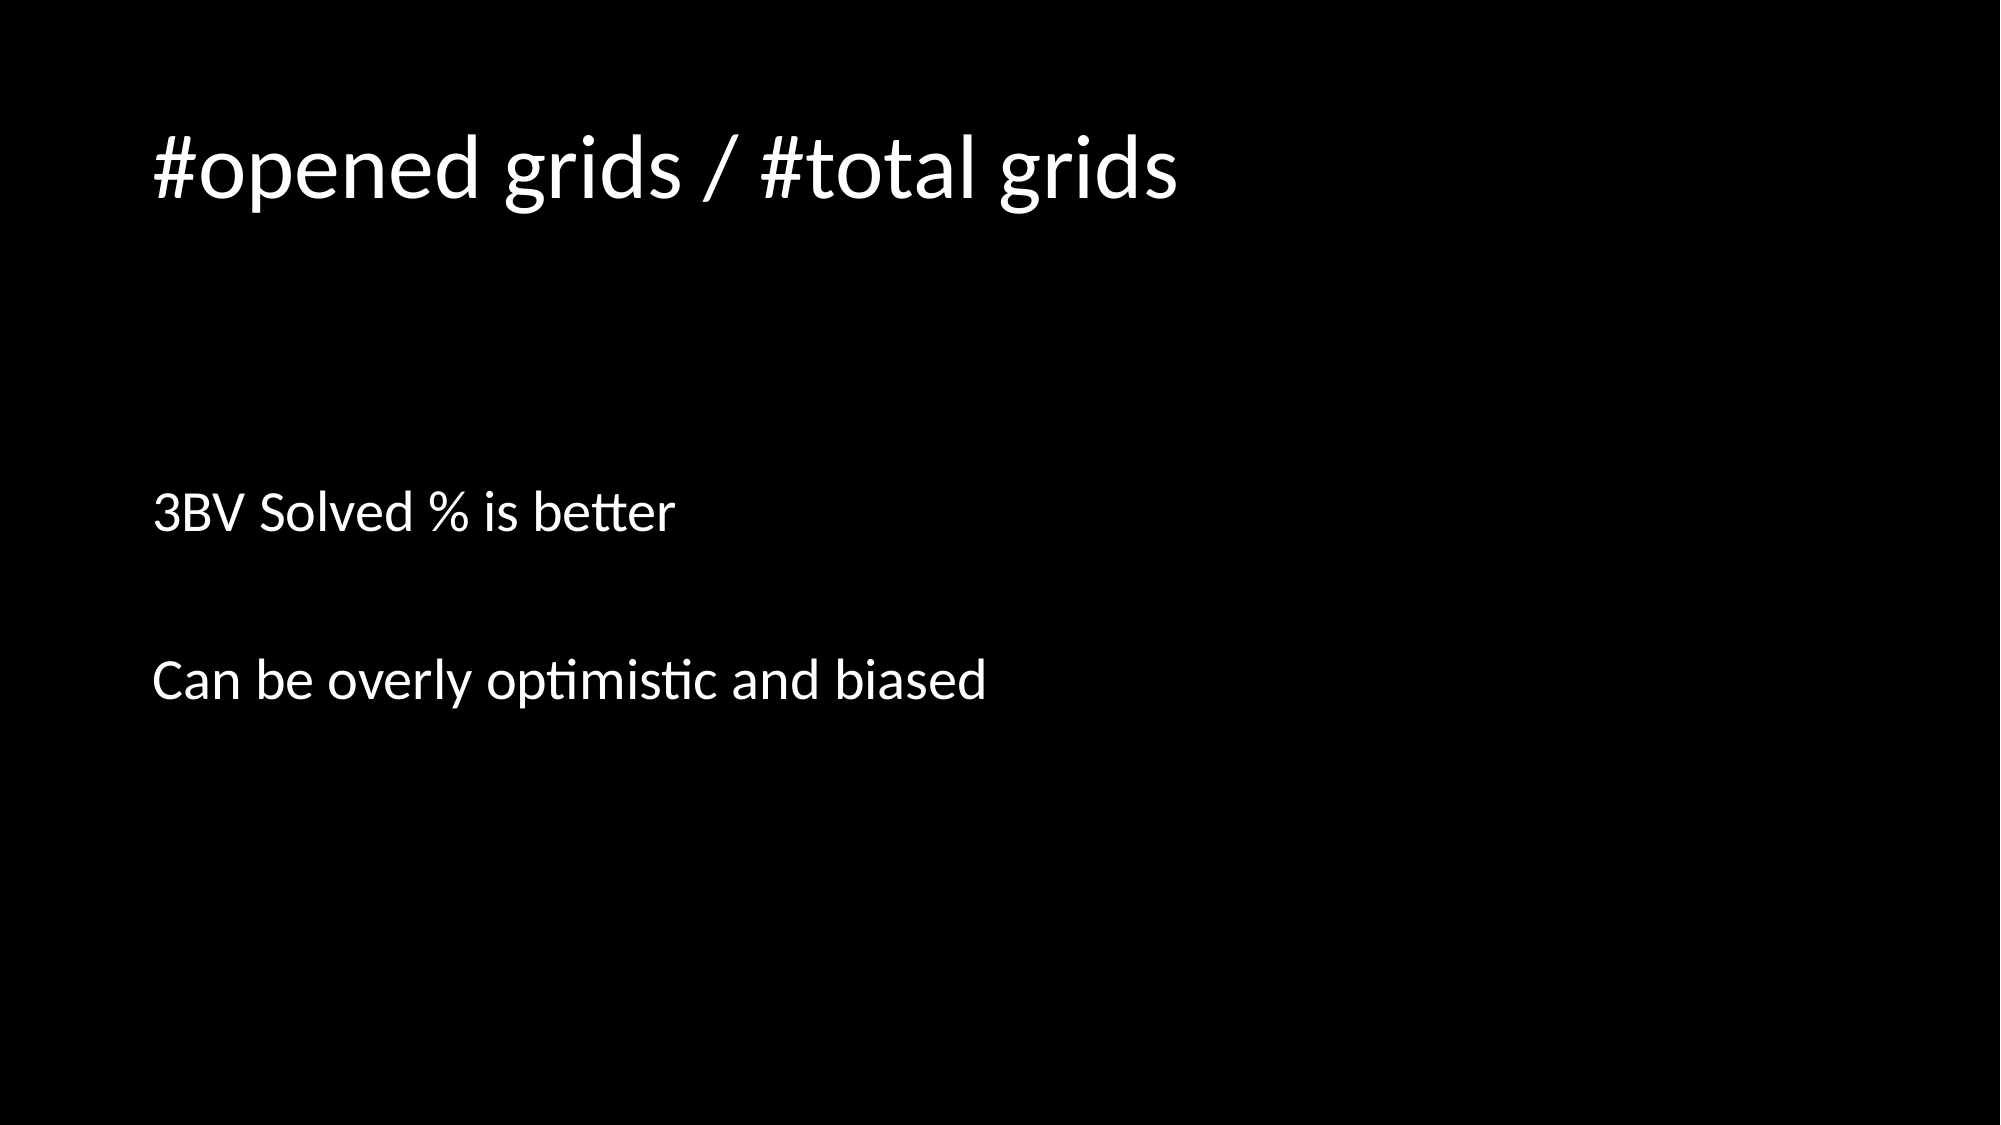

# #opened grids / #total grids

3BV Solved % is better

Can be overly optimistic and biased